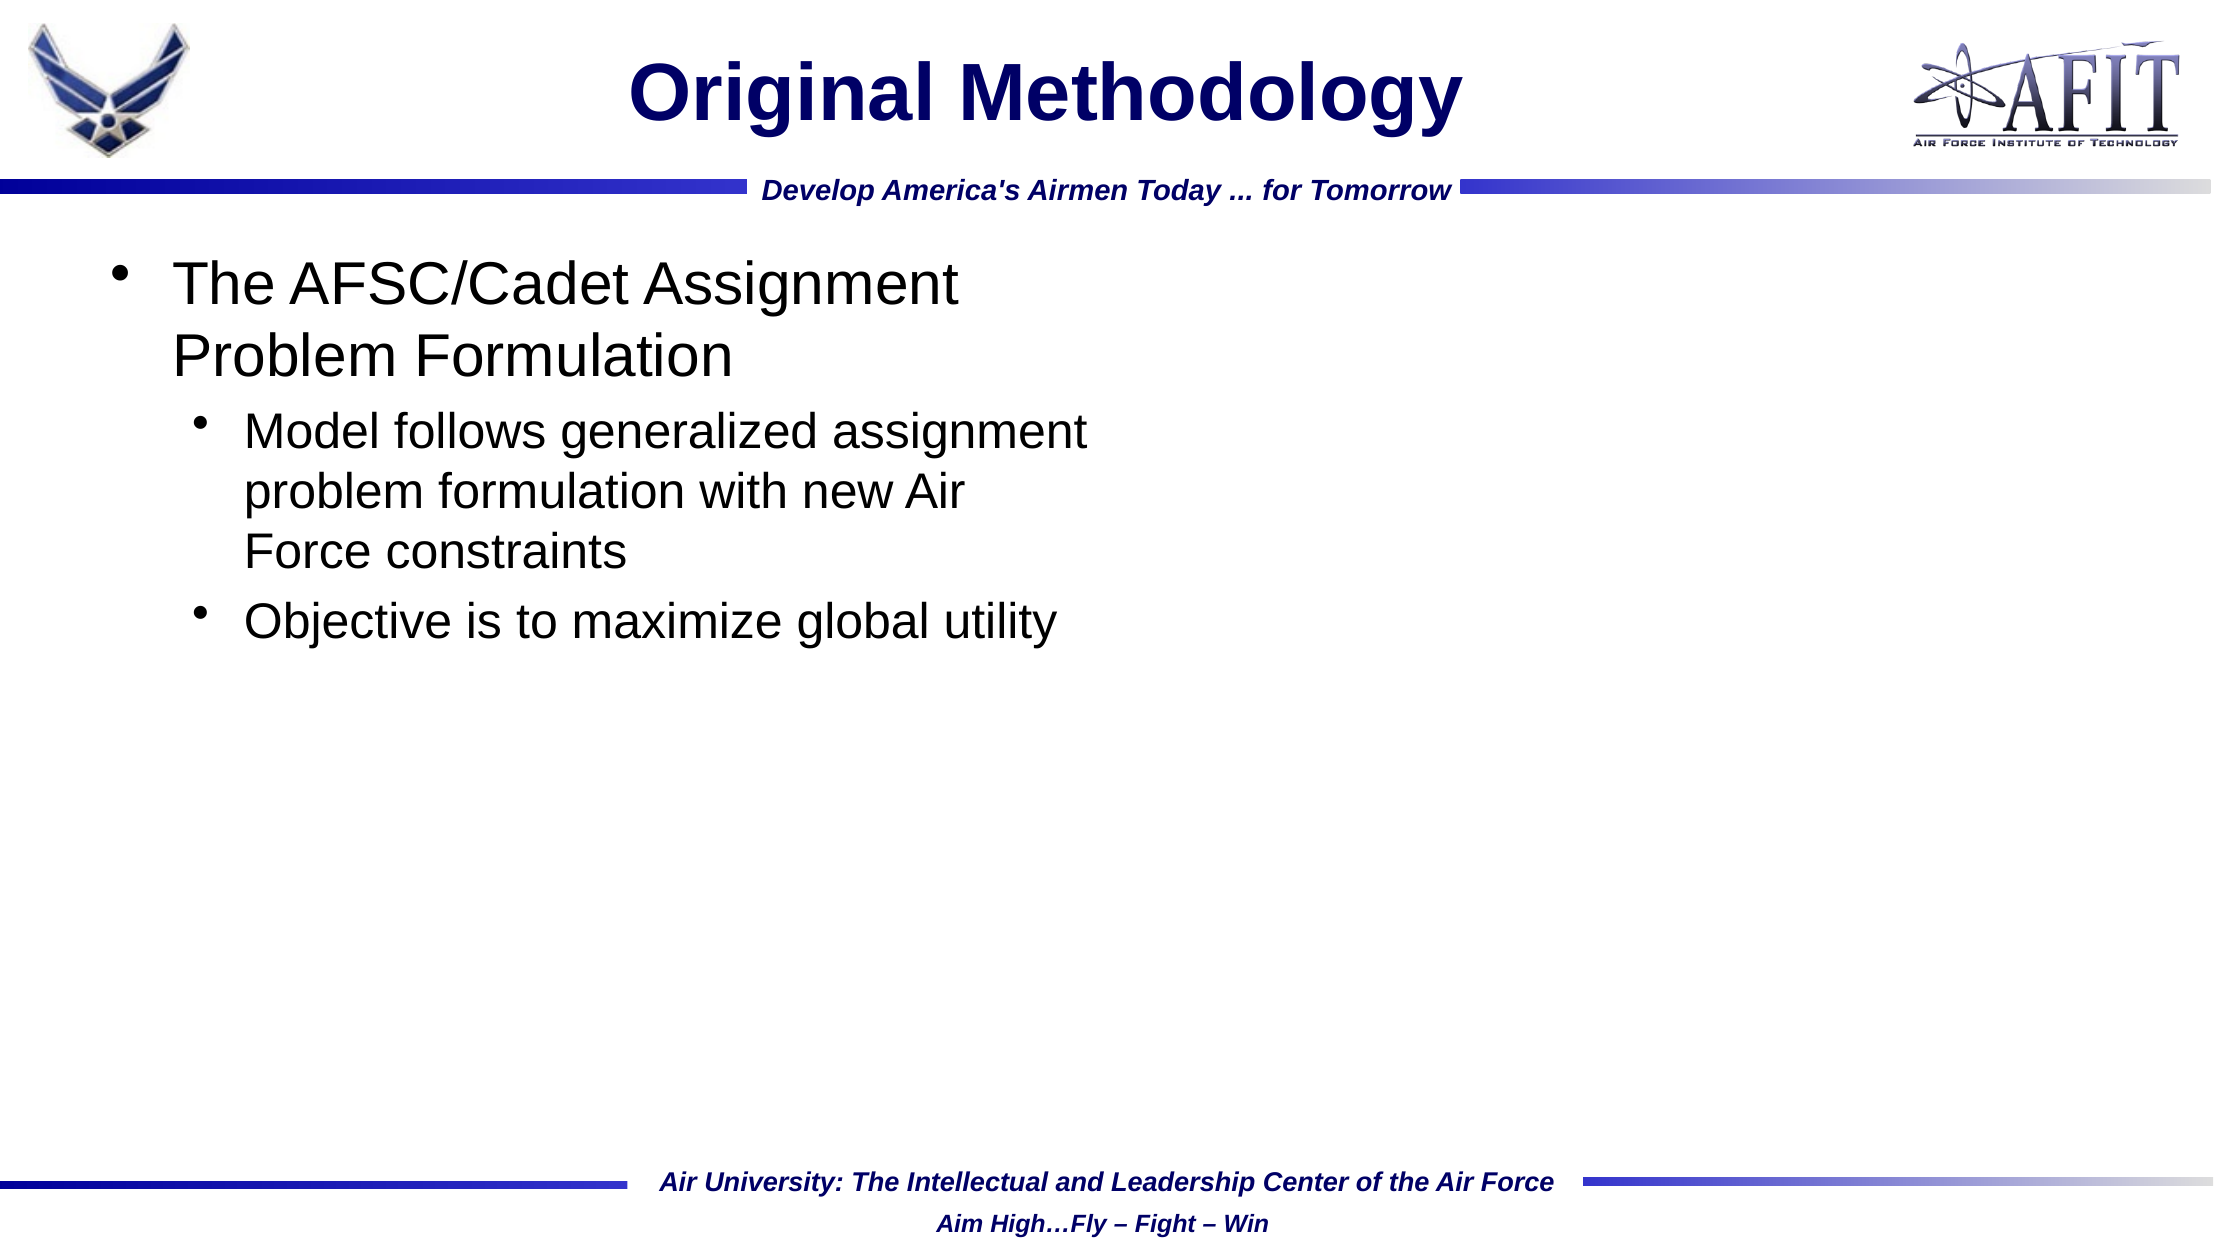

# Original Methodology

The AFSC/Cadet Assignment Problem Formulation
Model follows generalized assignment problem formulation with new Air Force constraints
Objective is to maximize global utility